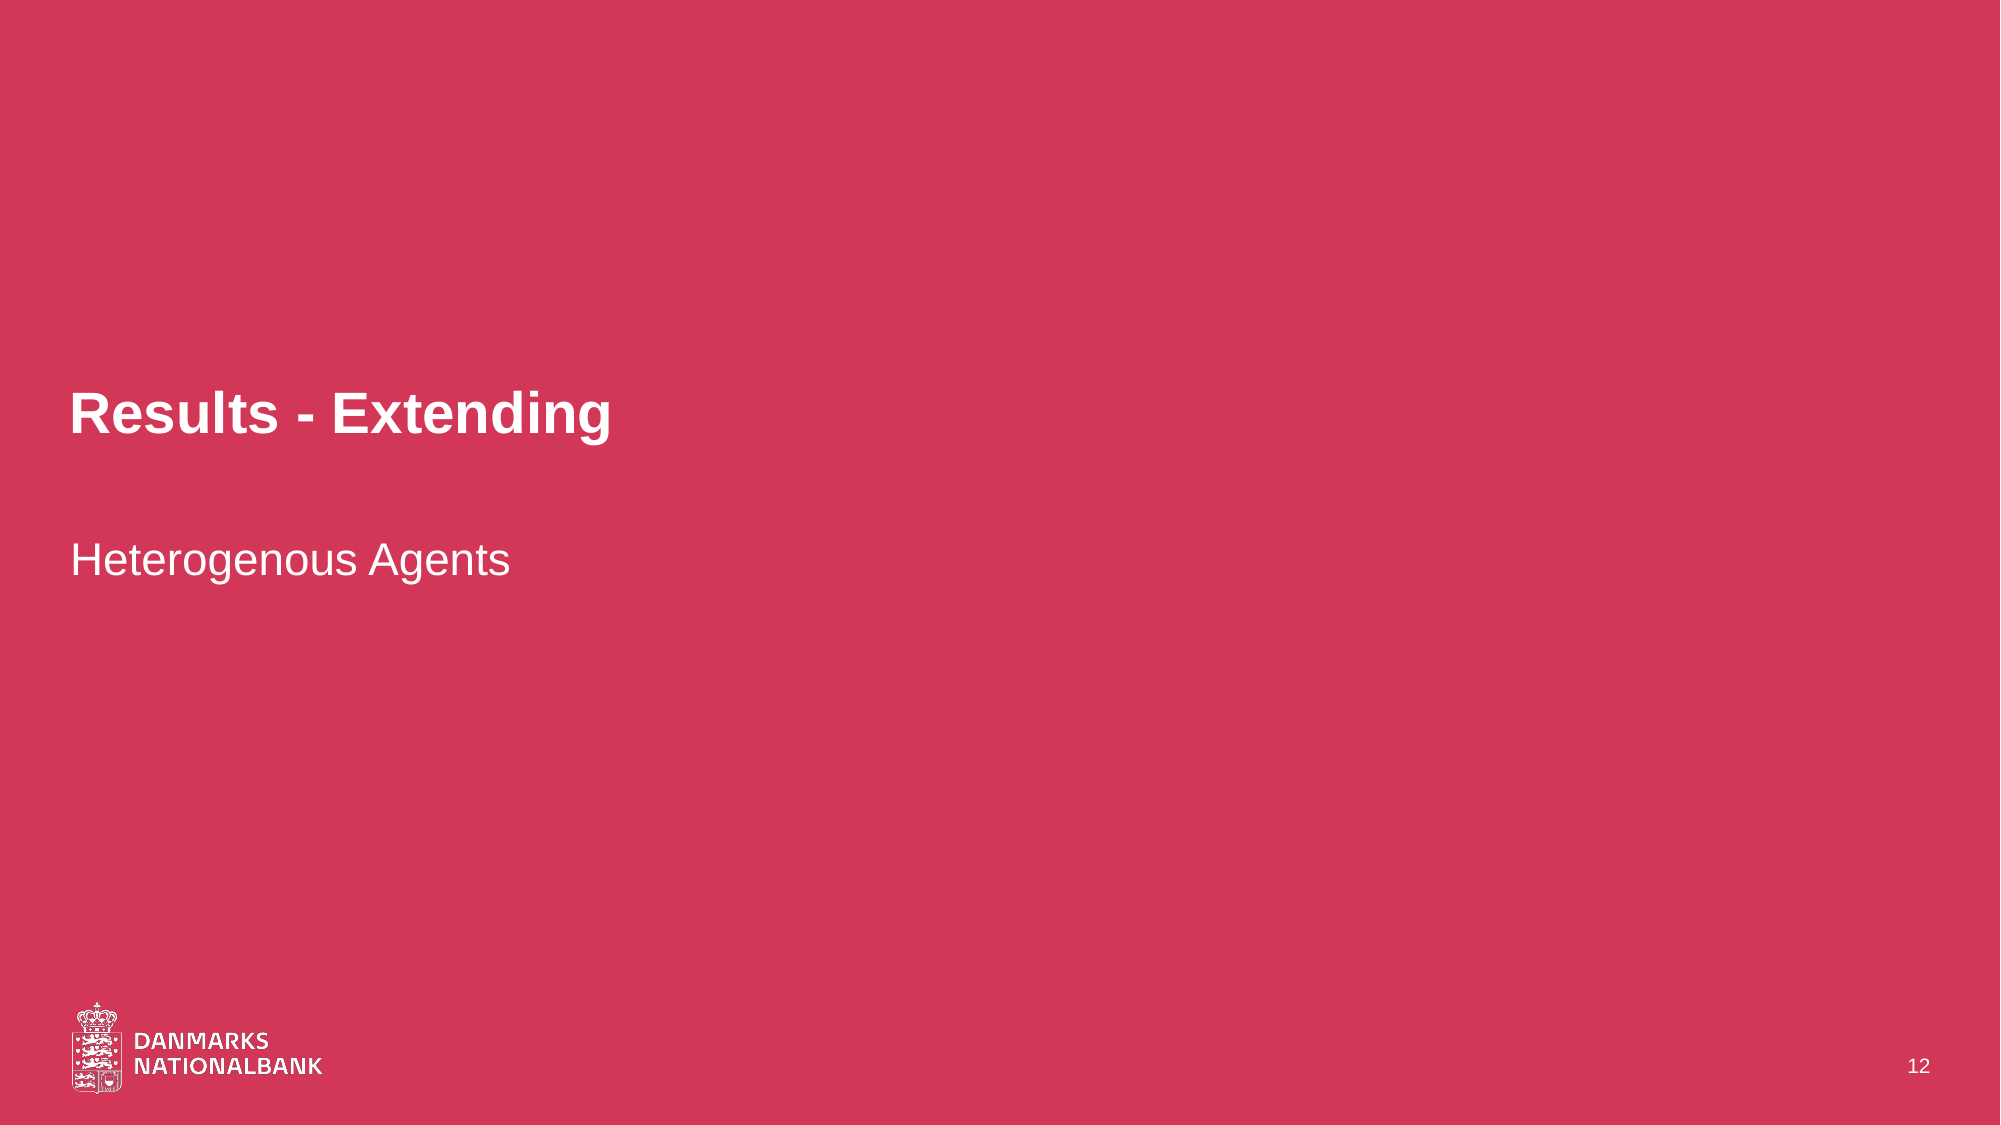

# Results - Extending
Heterogenous Agents
12